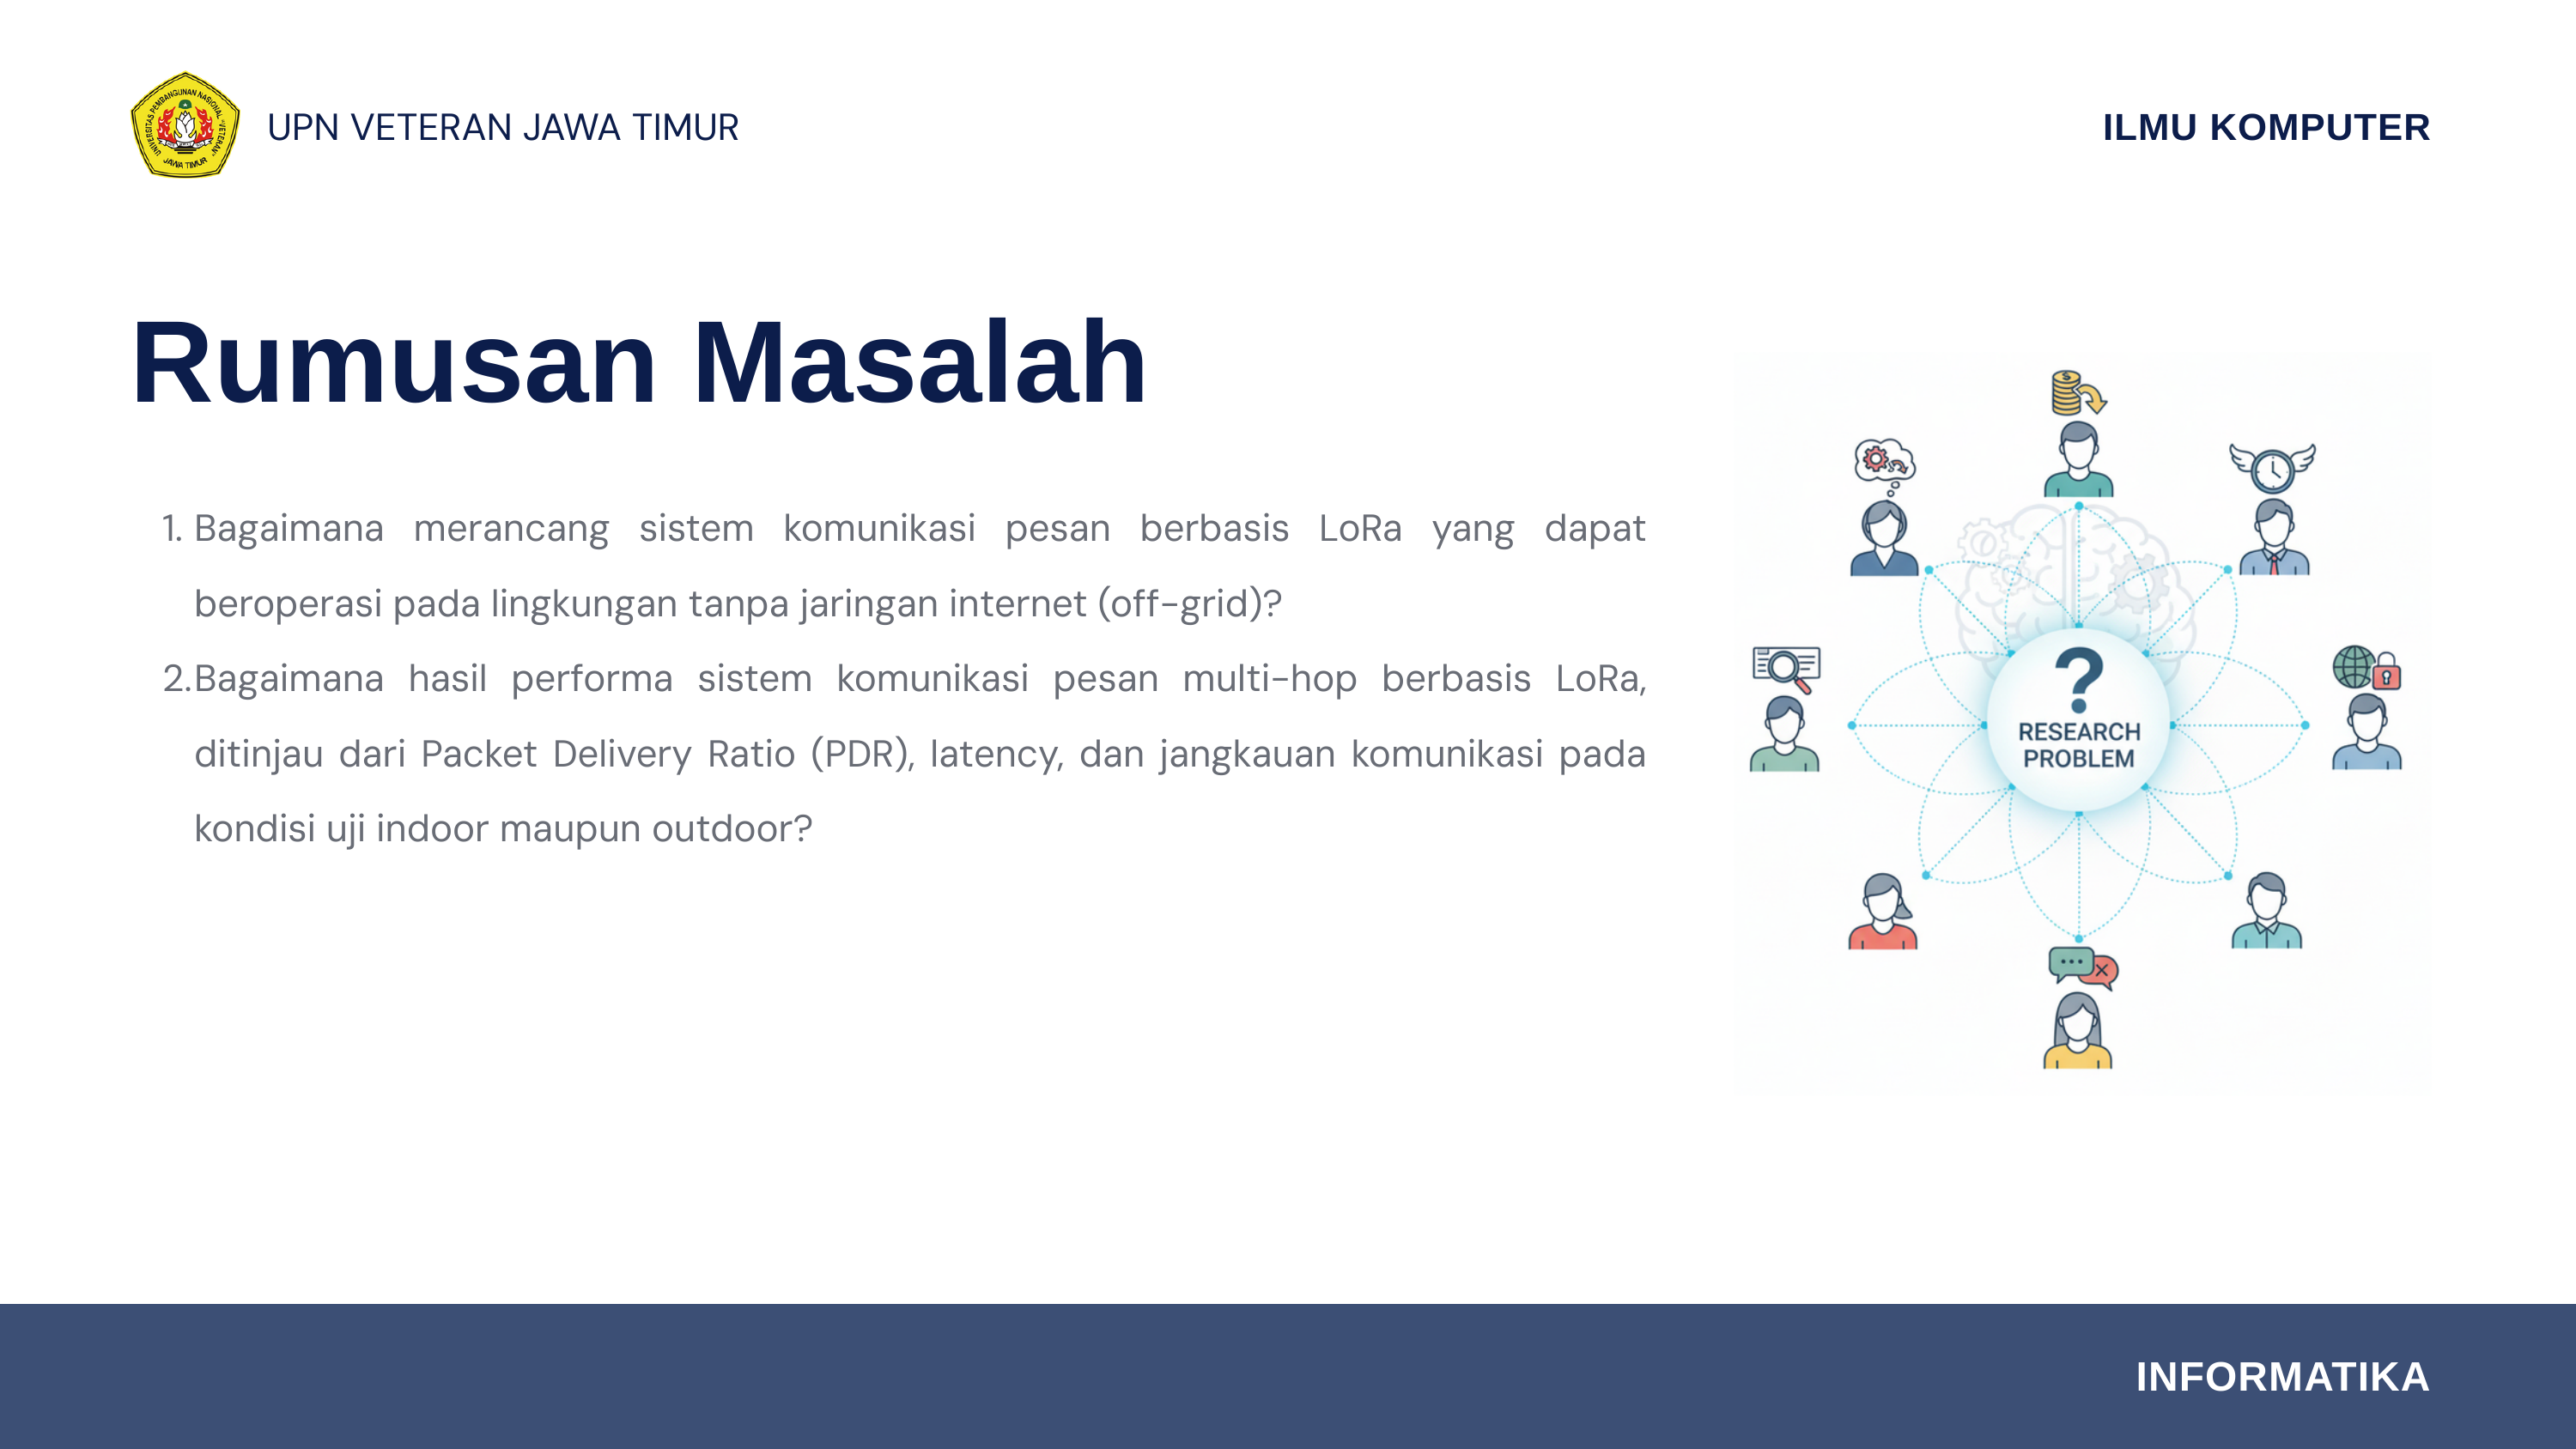

UPN VETERAN JAWA TIMUR
ILMU KOMPUTER
Rumusan Masalah

Bagaimana merancang sistem komunikasi pesan berbasis LoRa yang dapat beroperasi pada lingkungan tanpa jaringan internet (off-grid)?
Bagaimana hasil performa sistem komunikasi pesan multi-hop berbasis LoRa, ditinjau dari Packet Delivery Ratio (PDR), latency, dan jangkauan komunikasi pada kondisi uji indoor maupun outdoor?

INFORMATIKA